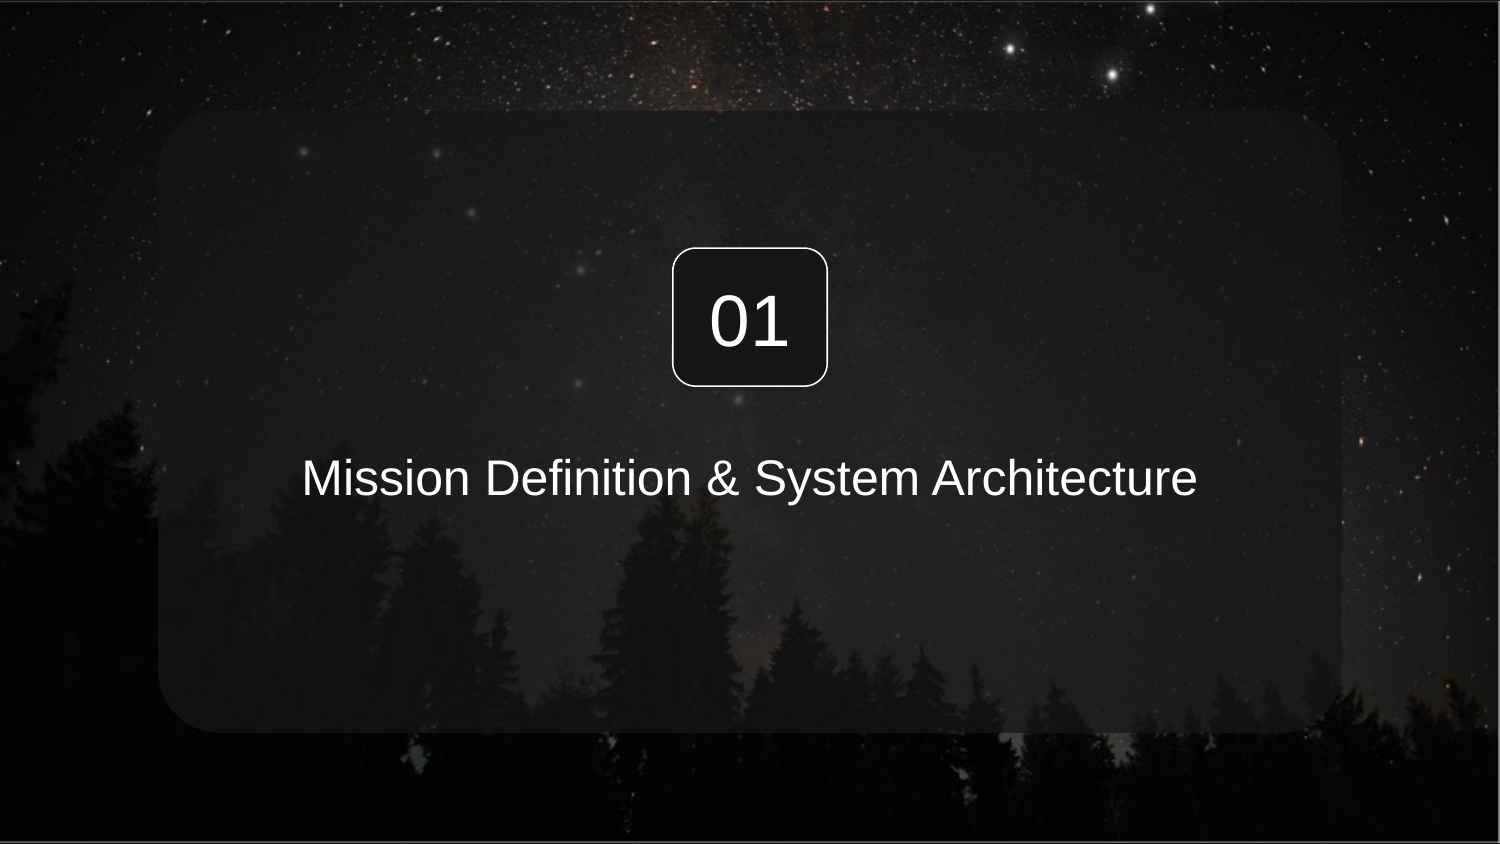

01
# Mission Definition & System Architecture